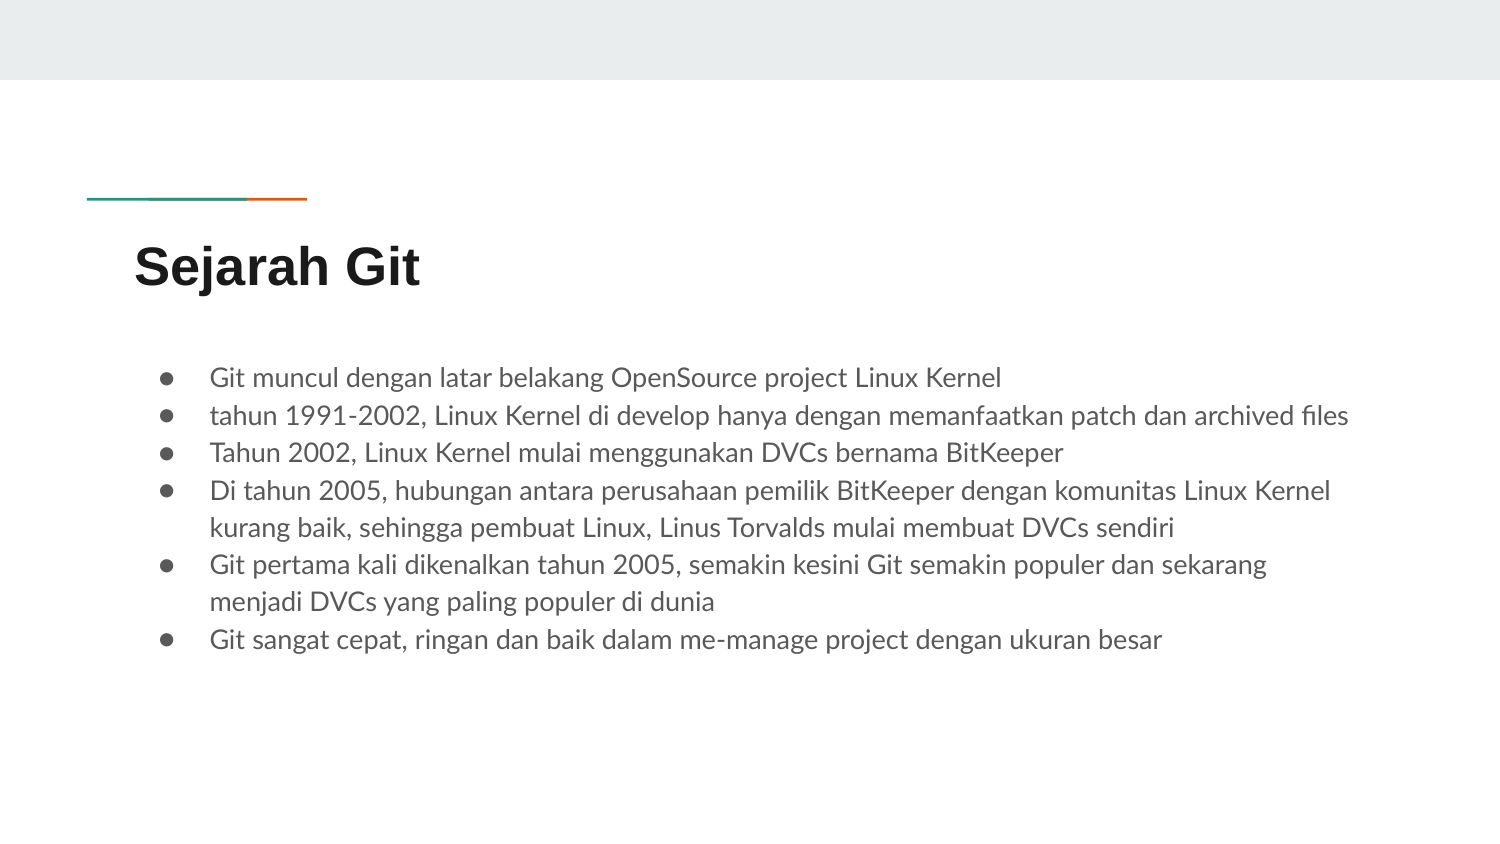

# Sejarah Git
Git muncul dengan latar belakang OpenSource project Linux Kernel
tahun 1991-2002, Linux Kernel di develop hanya dengan memanfaatkan patch dan archived files
Tahun 2002, Linux Kernel mulai menggunakan DVCs bernama BitKeeper
Di tahun 2005, hubungan antara perusahaan pemilik BitKeeper dengan komunitas Linux Kernel kurang baik, sehingga pembuat Linux, Linus Torvalds mulai membuat DVCs sendiri
Git pertama kali dikenalkan tahun 2005, semakin kesini Git semakin populer dan sekarang menjadi DVCs yang paling populer di dunia
Git sangat cepat, ringan dan baik dalam me-manage project dengan ukuran besar